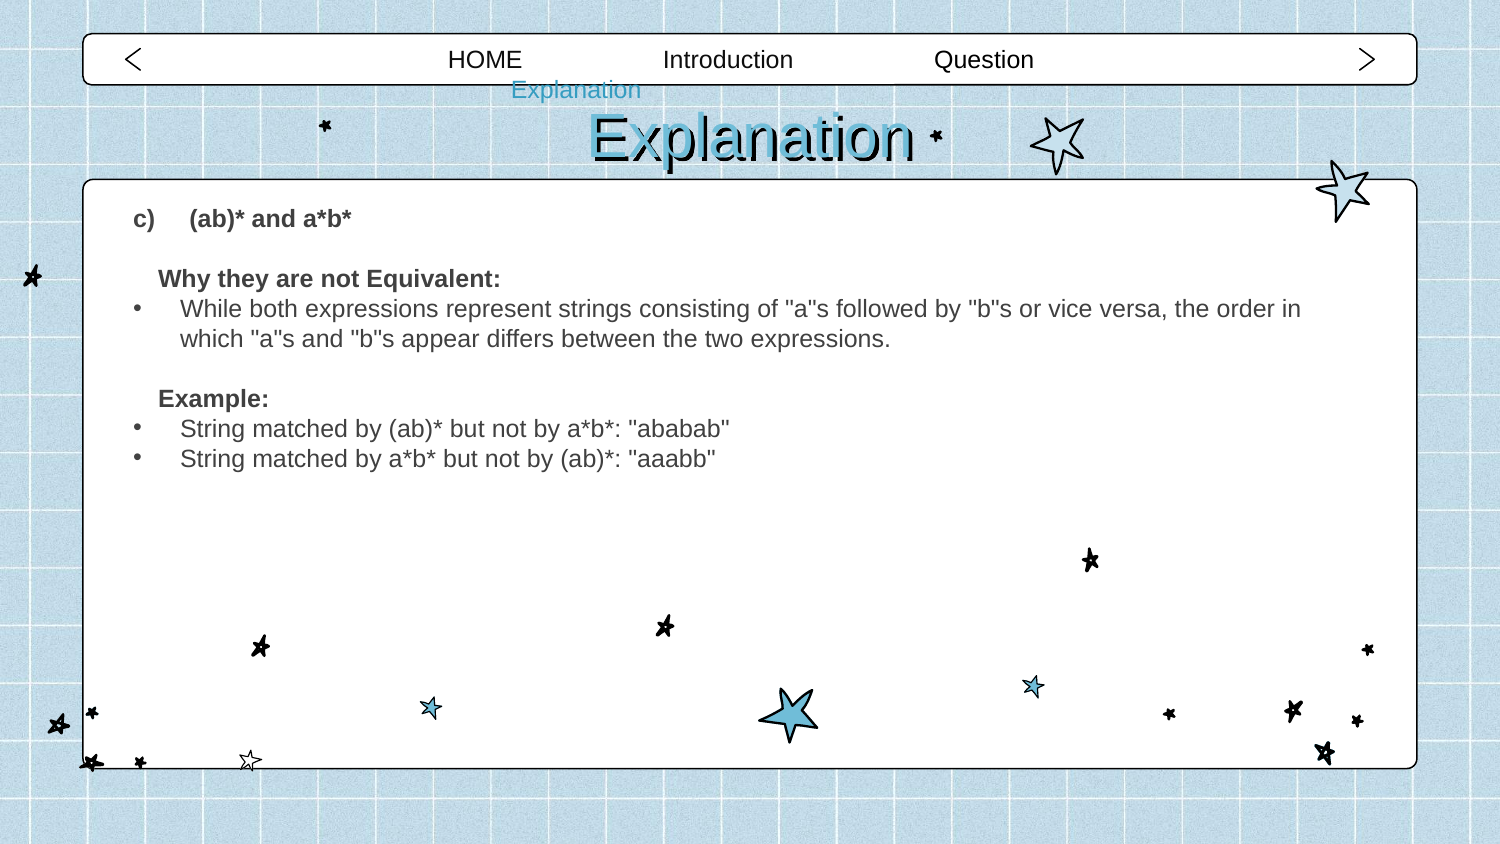

HOME                    Introduction                    Question                    Explanation

# Explanation

(ab)* and a*b*

Why they are not Equivalent:
While both expressions represent strings consisting of "a"s followed by "b"s or vice versa, the order in which "a"s and "b"s appear differs between the two expressions.

Example:
String matched by (ab)* but not by a*b*: "ababab"
String matched by a*b* but not by (ab)*: "aaabb"